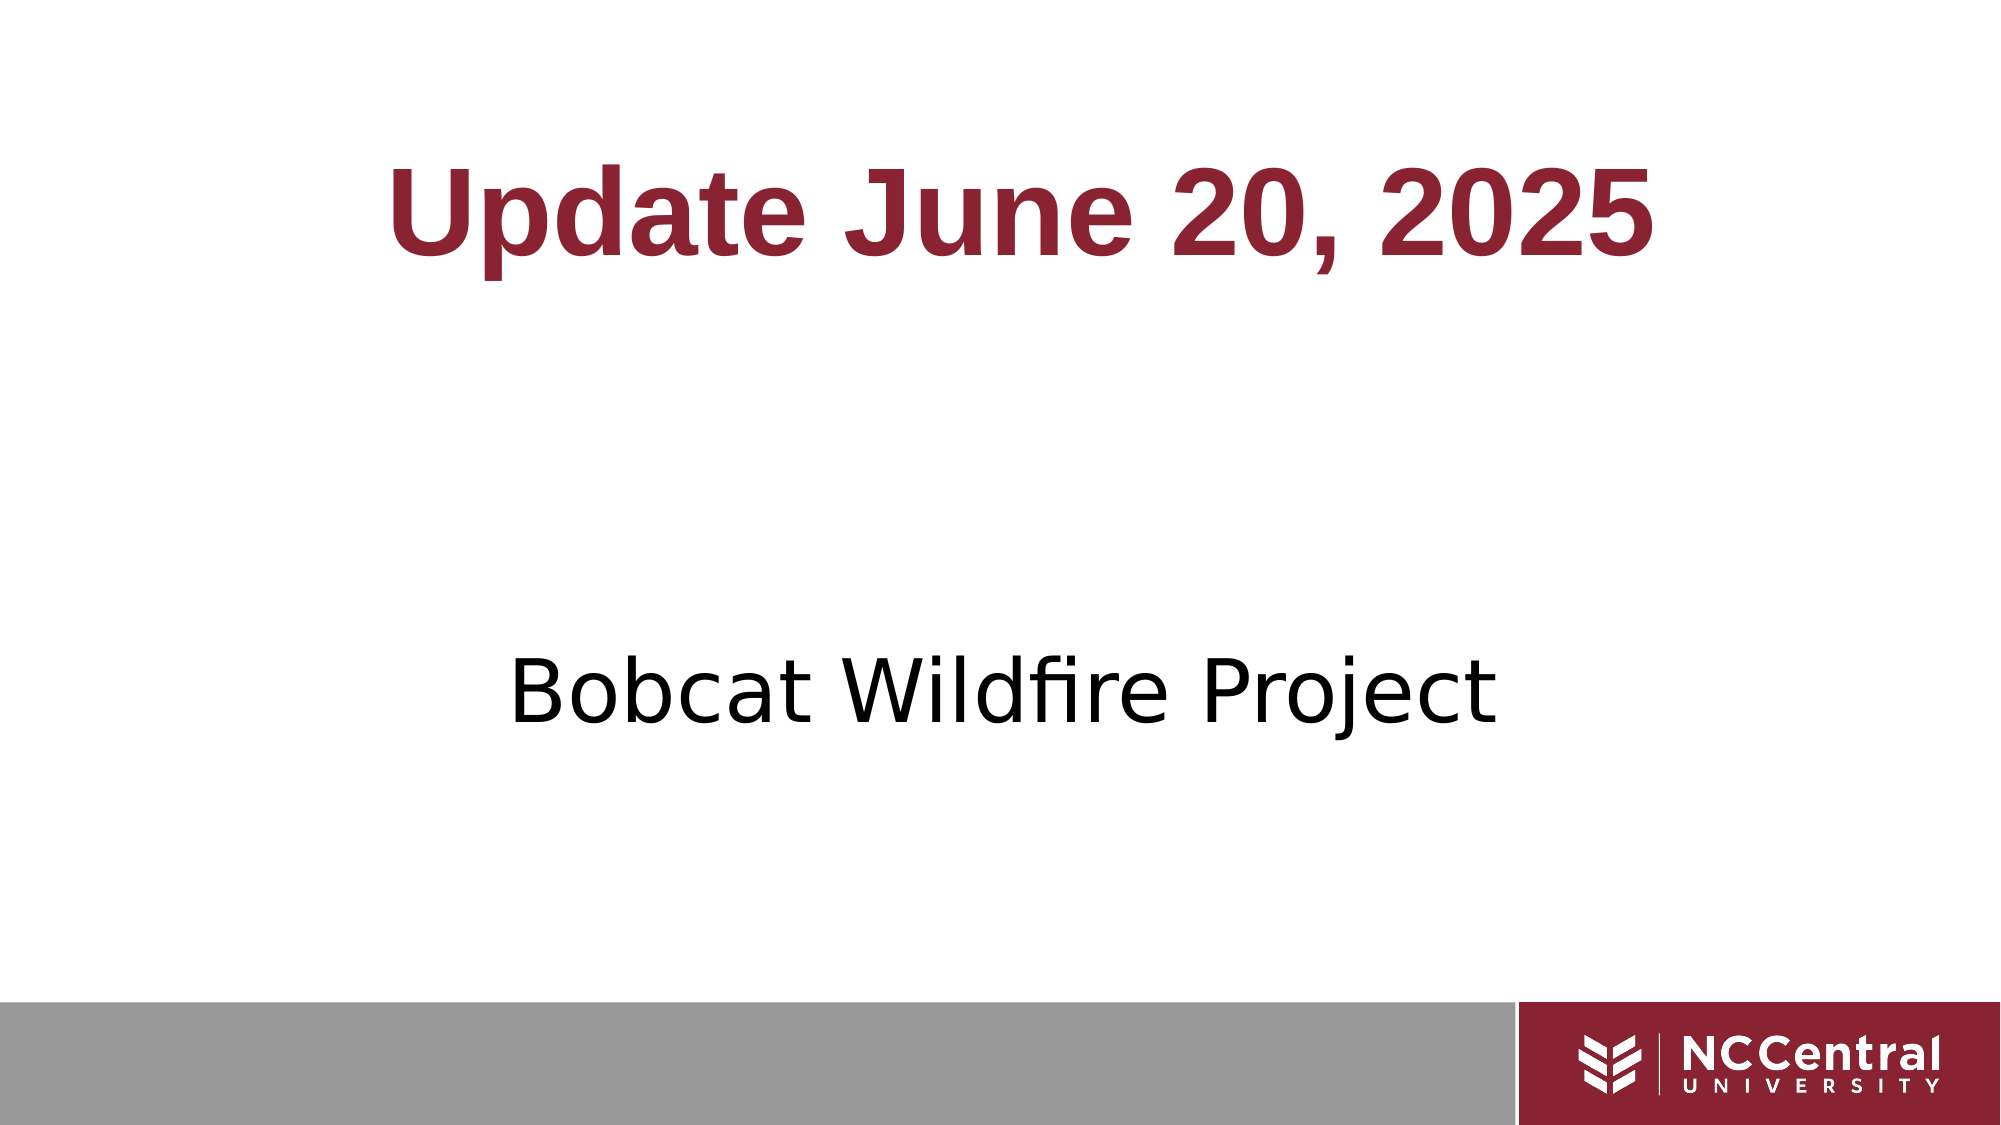

Update June 20, 2025
# Bobcat Wildfire Project